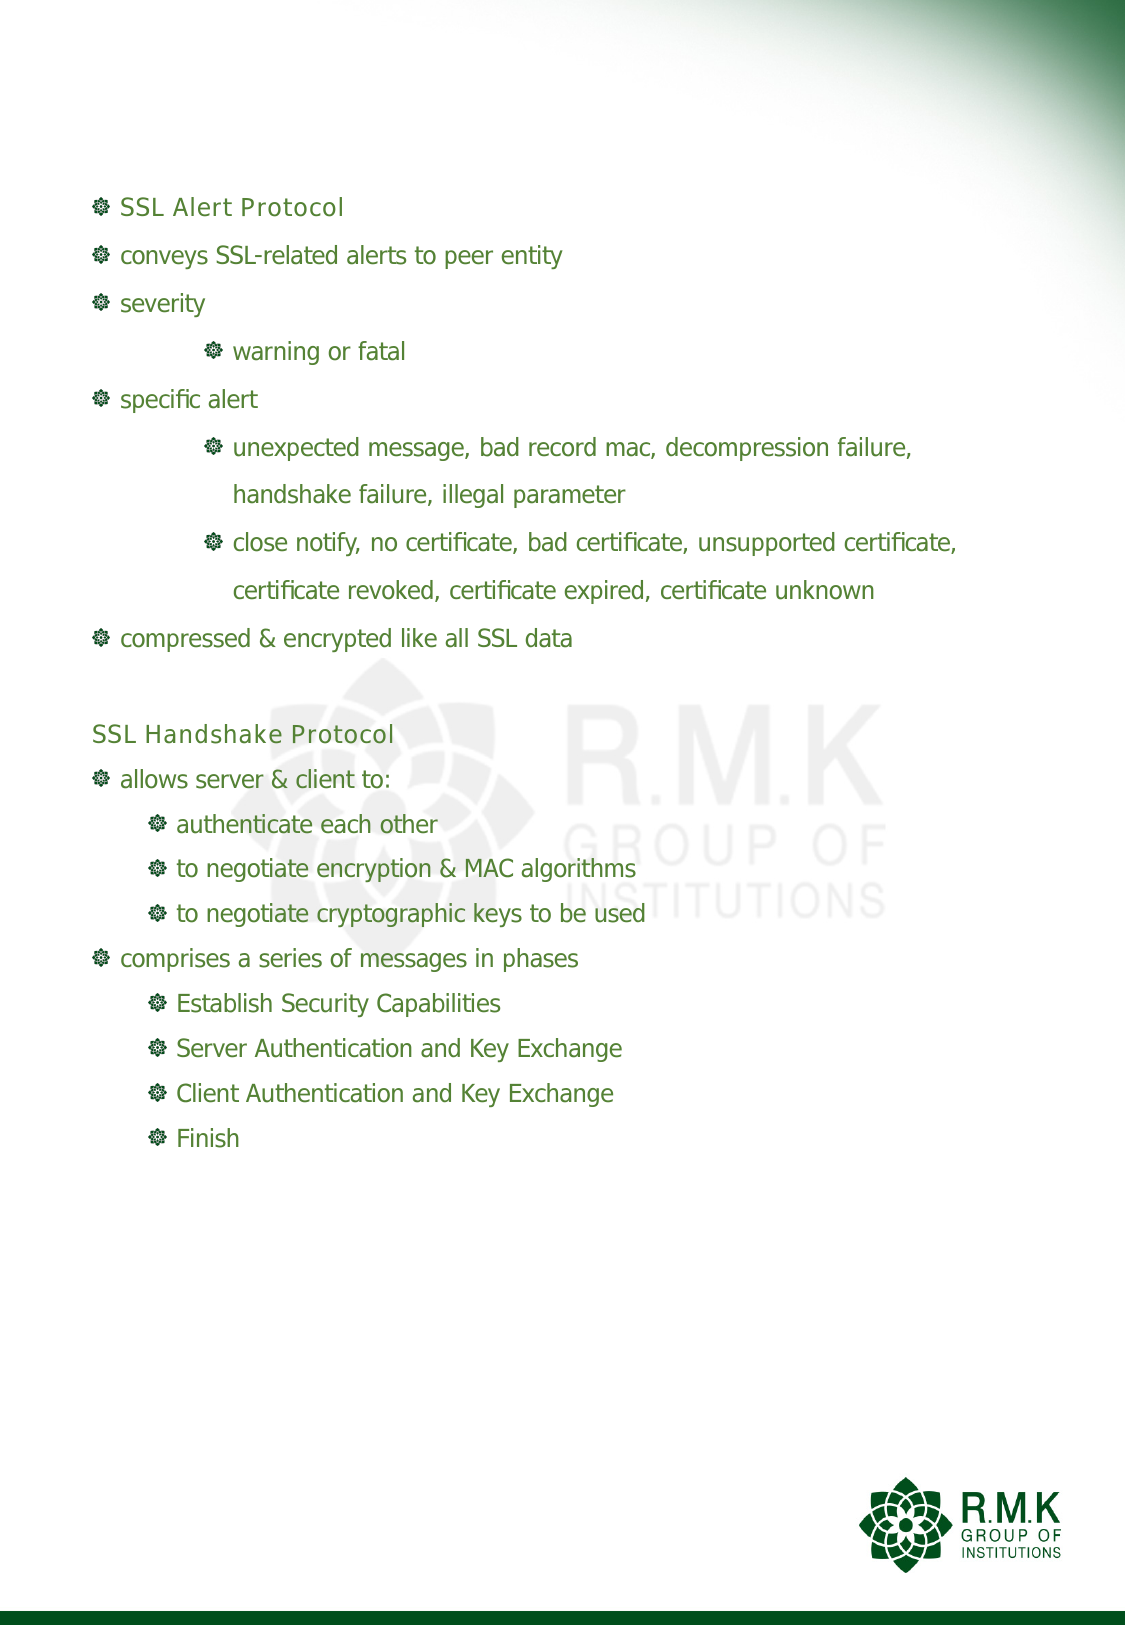

#
SSL Alert Protocol
conveys SSL-related alerts to peer entity
severity
warning or fatal
specific alert
unexpected message, bad record mac, decompression failure, handshake failure, illegal parameter
close notify, no certificate, bad certificate, unsupported certificate, certificate revoked, certificate expired, certificate unknown
compressed & encrypted like all SSL data

SSL Handshake Protocol
allows server & client to:
authenticate each other
to negotiate encryption & MAC algorithms
to negotiate cryptographic keys to be used
comprises a series of messages in phases
Establish Security Capabilities
Server Authentication and Key Exchange
Client Authentication and Key Exchange
Finish